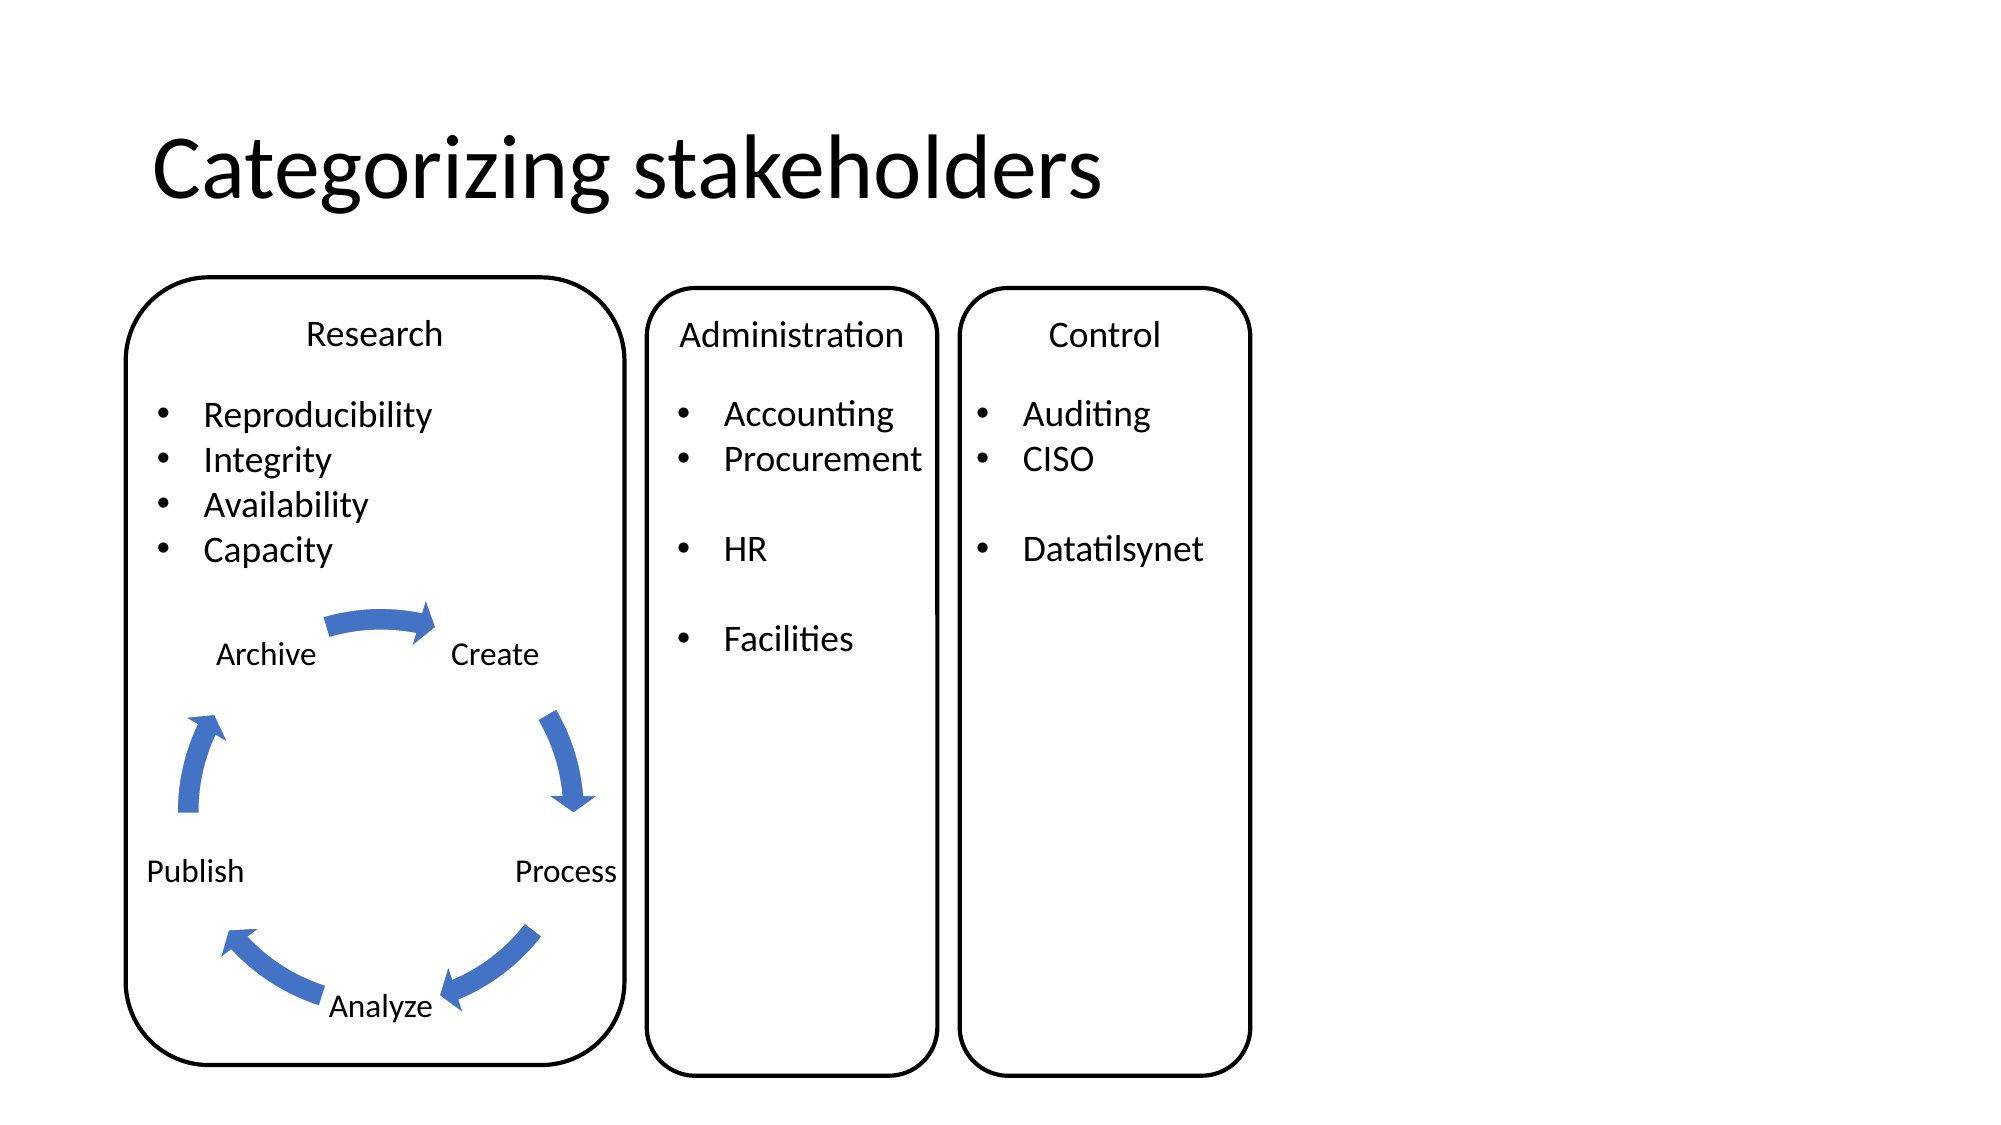

# Categorizing stakeholders
Research
Administration
Control
Accounting
Procurement

HR

Facilities

Auditing
CISO

Datatilsynet
Reproducibility
Integrity
Availability
Capacity

Archive
Create
Publish
Process
Analyze